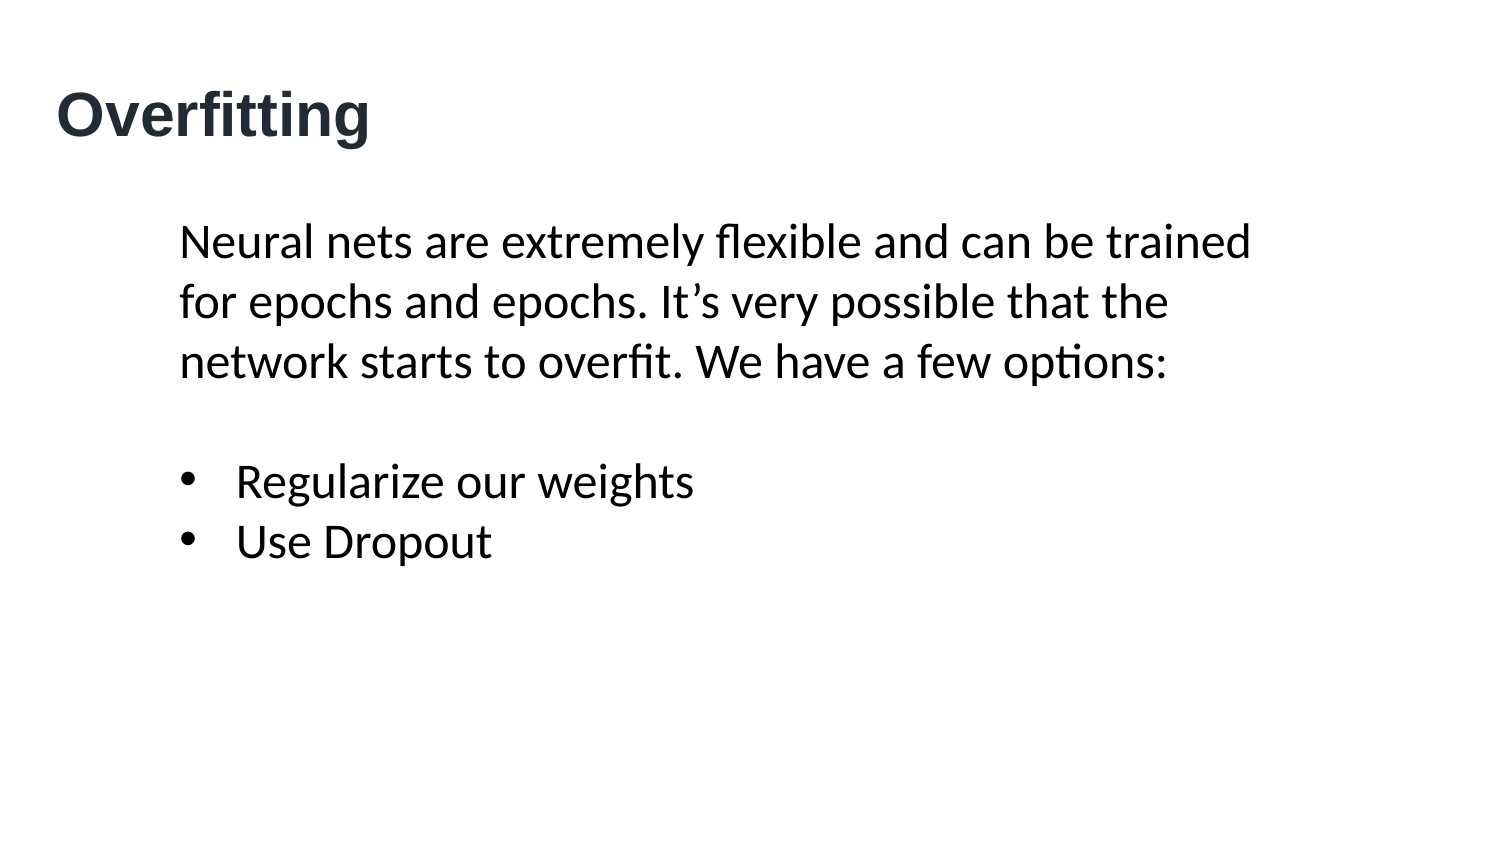

Overfitting
Neural nets are extremely flexible and can be trained for epochs and epochs. It’s very possible that the network starts to overfit. We have a few options:

Regularize our weights
Use Dropout